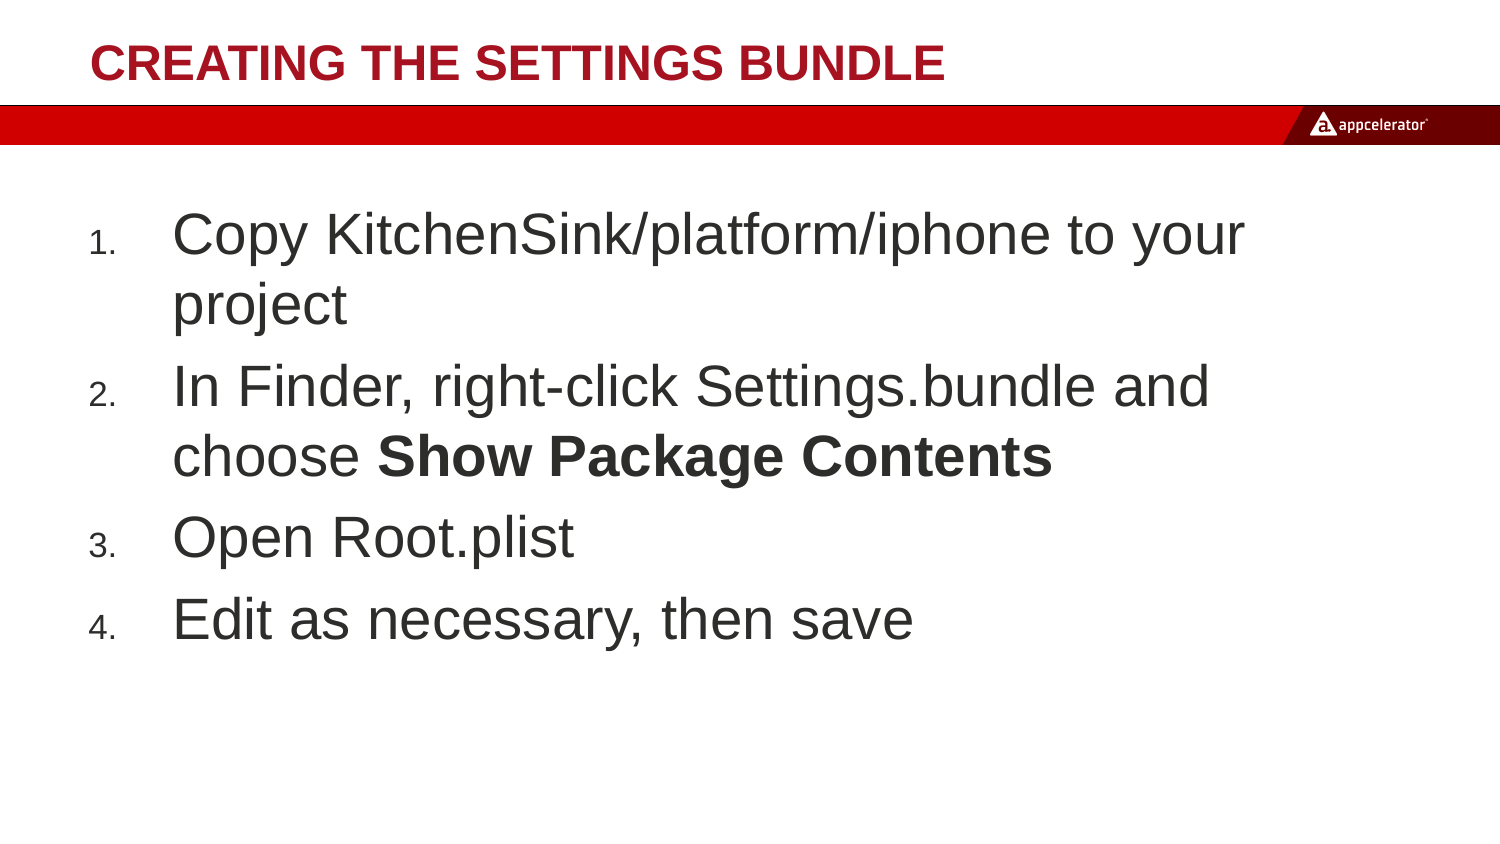

# Creating the Settings Bundle
Copy KitchenSink/platform/iphone to your project
In Finder, right-click Settings.bundle and choose Show Package Contents
Open Root.plist
Edit as necessary, then save